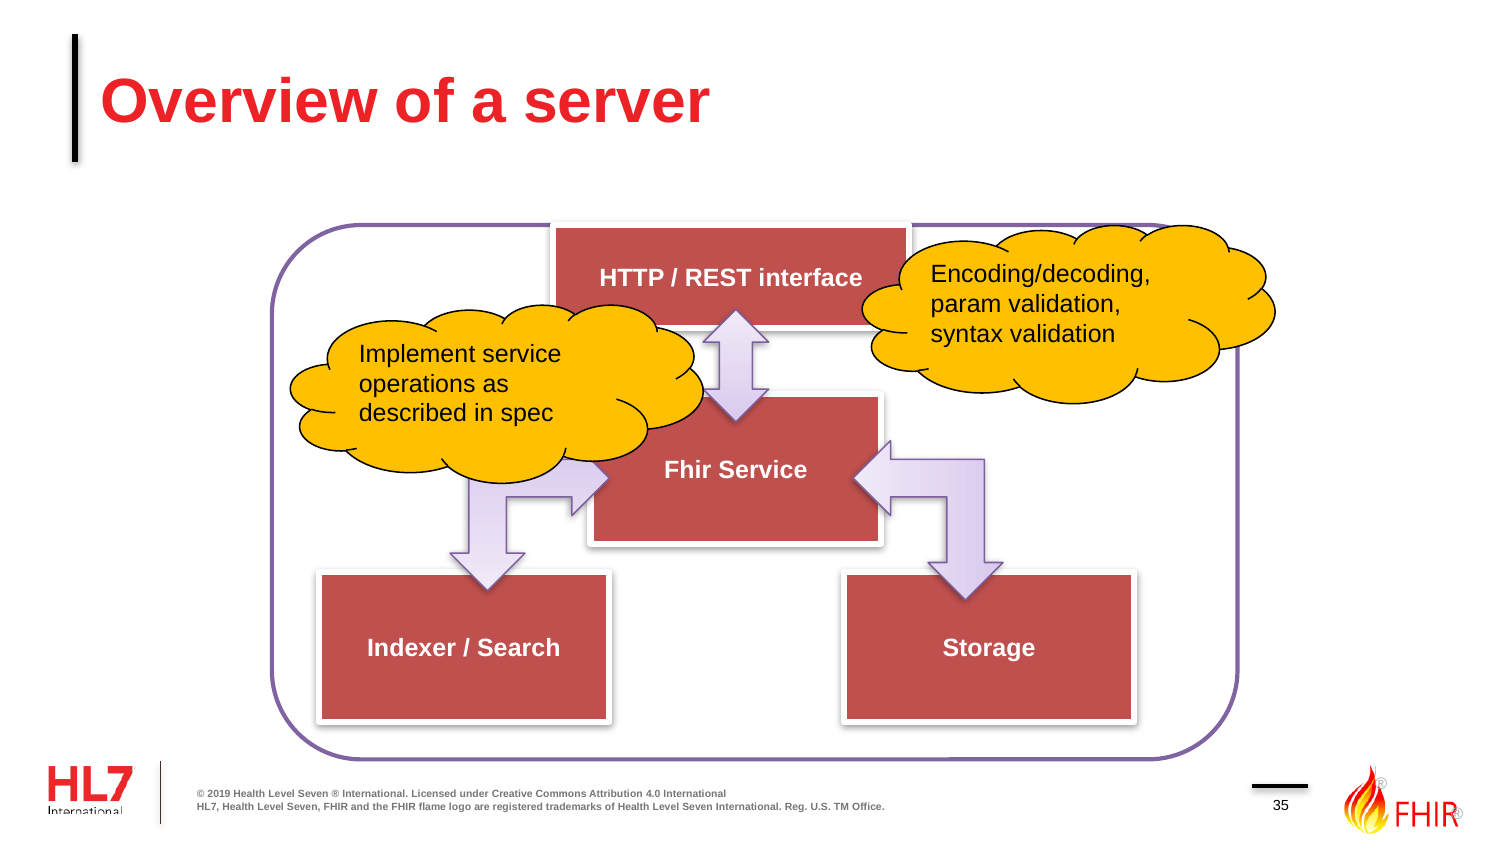

# Overview of a server

HTTP / REST interface
Encoding/decoding, param validation, syntax validation
Implement service operations as described in spec

Fhir Service

Indexer / Search
Storage
© 2019 Health Level Seven ® International. Licensed under Creative Commons Attribution 4.0 International
HL7, Health Level Seven, FHIR and the FHIR flame logo are registered trademarks of Health Level Seven International. Reg. U.S. TM Office.
35